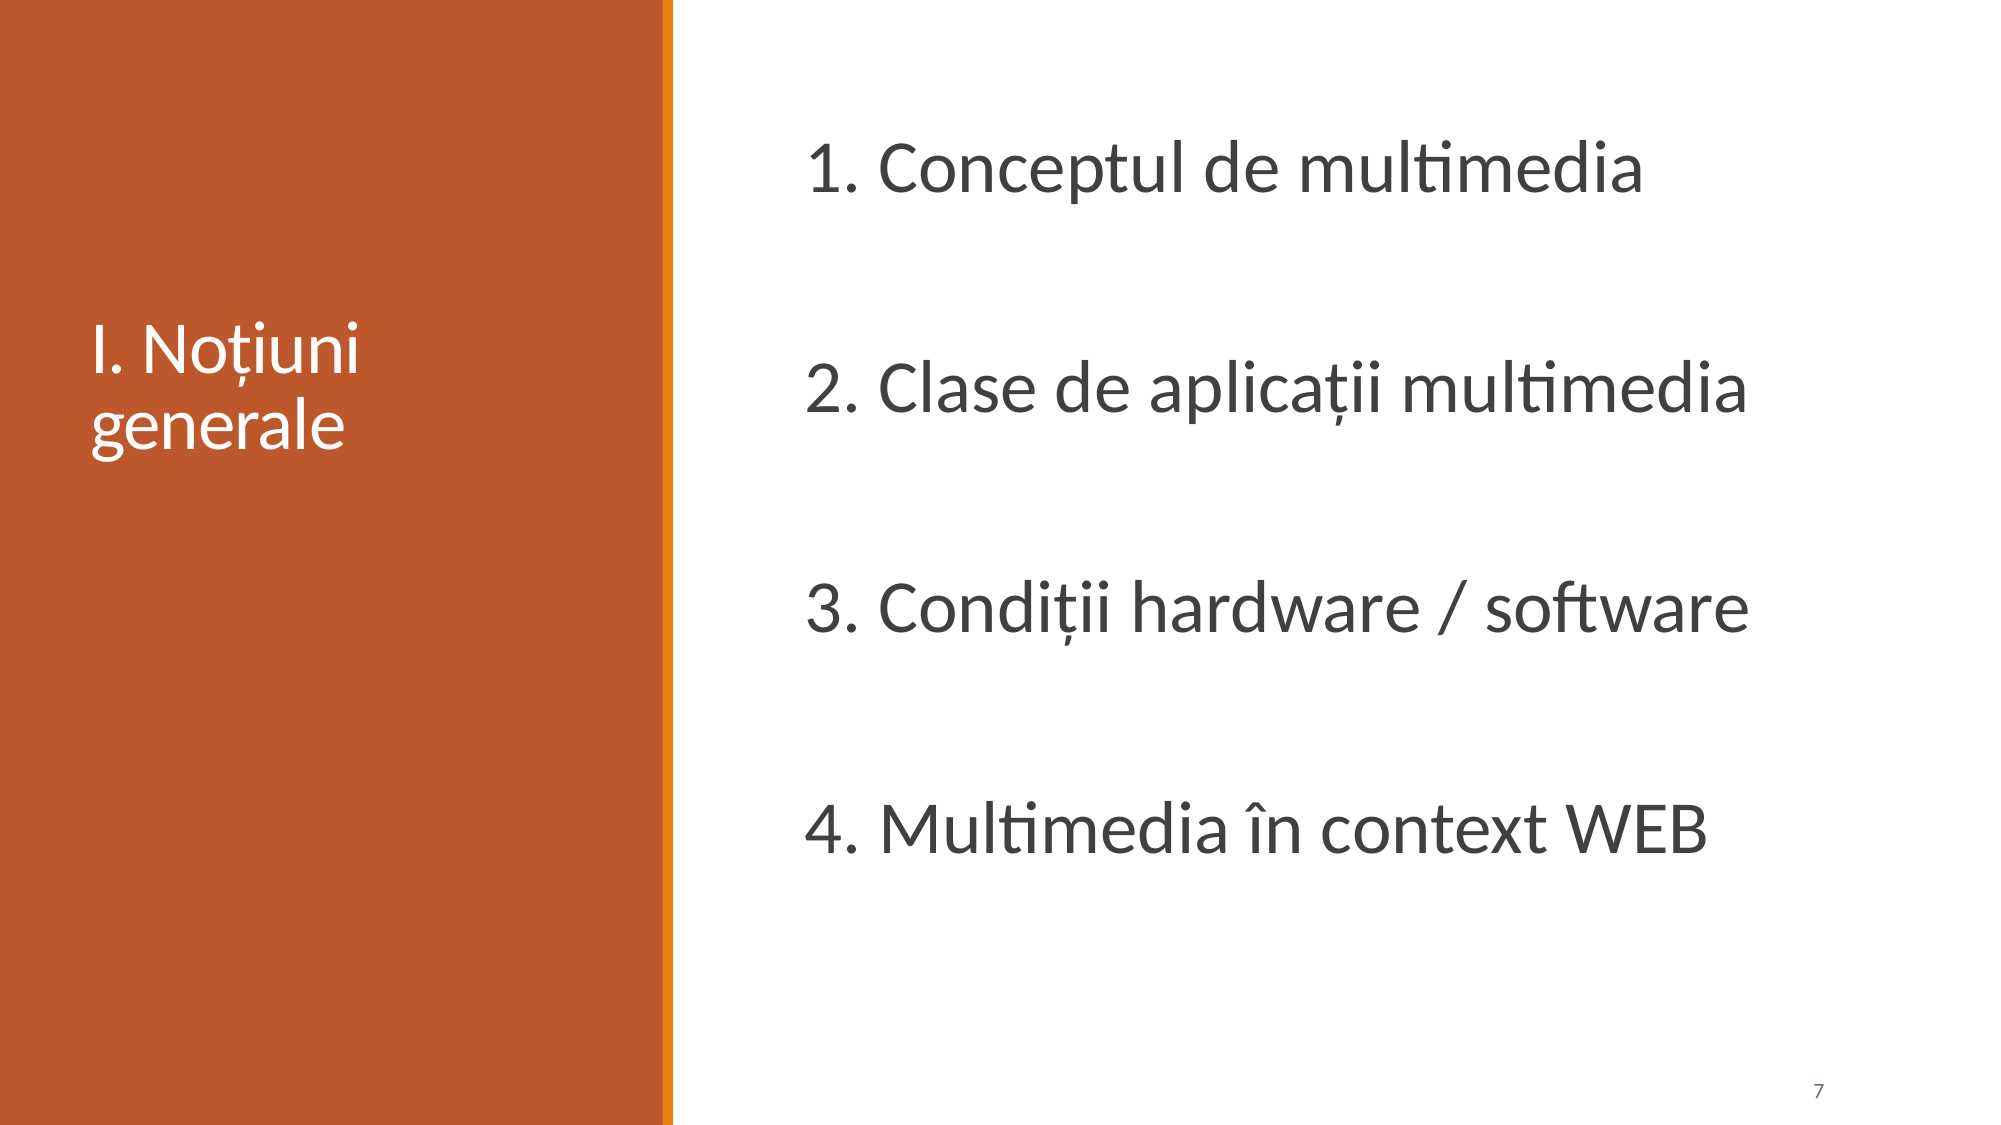

# I. Noțiuni generale
1. Conceptul de multimedia

2. Clase de aplicații multimedia

3. Condiții hardware / software

4. Multimedia în context WEB

7